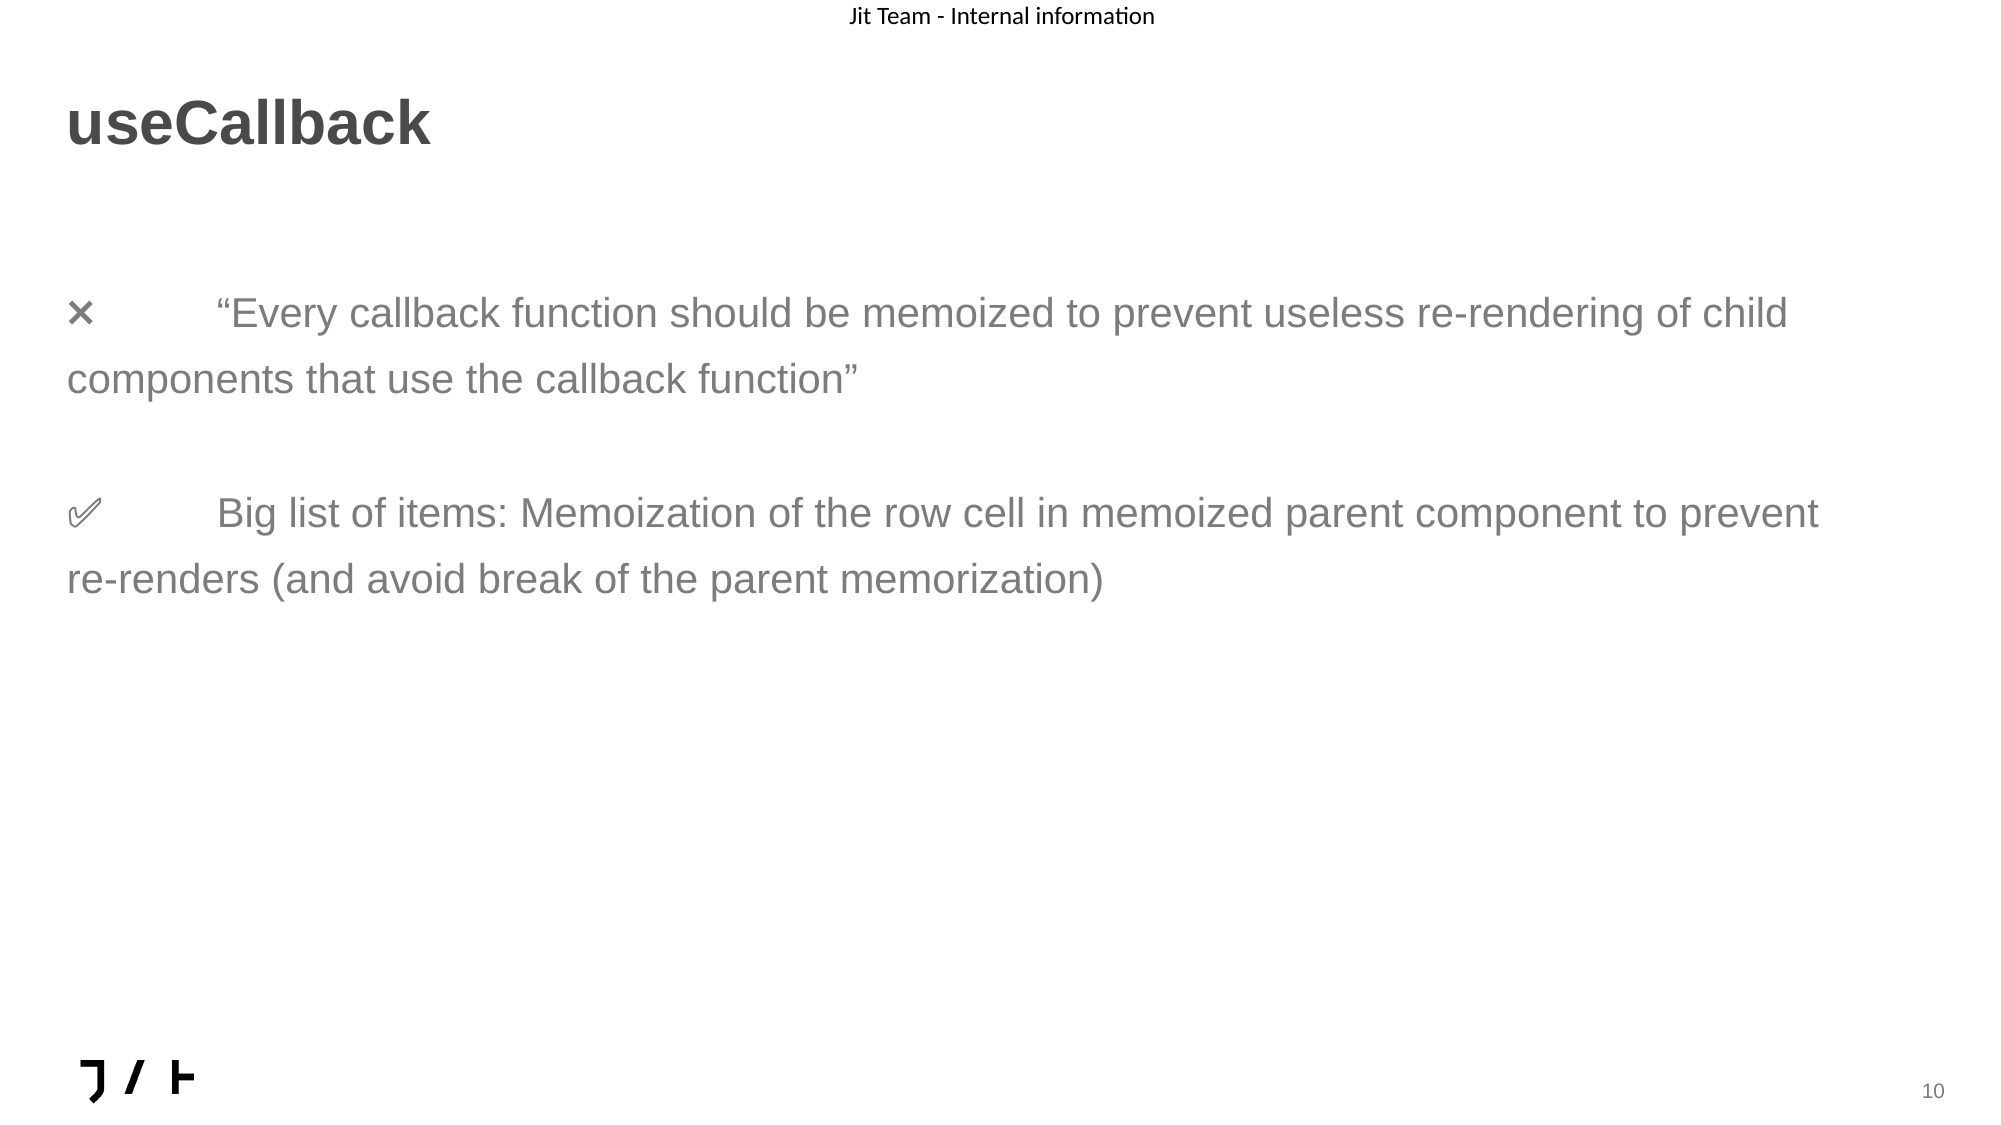

# useCallback
❌ 	“Every callback function should be memoized to prevent useless re-rendering of child 	components that use the callback function”

✅	Big list of items: Memoization of the row cell in memoized parent component to prevent 	re-renders (and avoid break of the parent memorization)

10